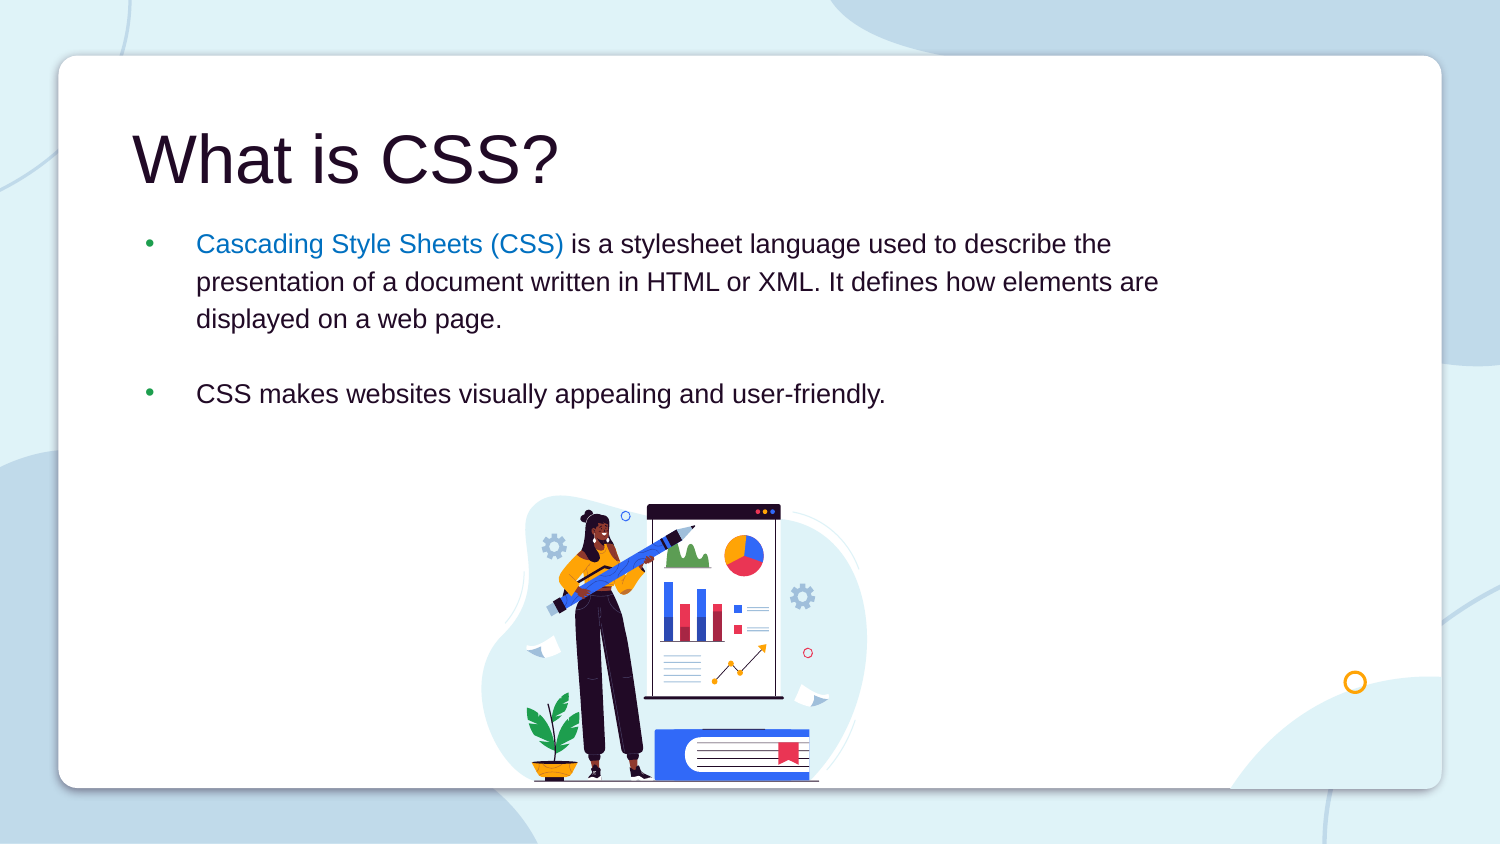

# What is CSS?

Cascading Style Sheets (CSS) is a stylesheet language used to describe the presentation of a document written in HTML or XML. It defines how elements are displayed on a web page.

CSS makes websites visually appealing and user-friendly.